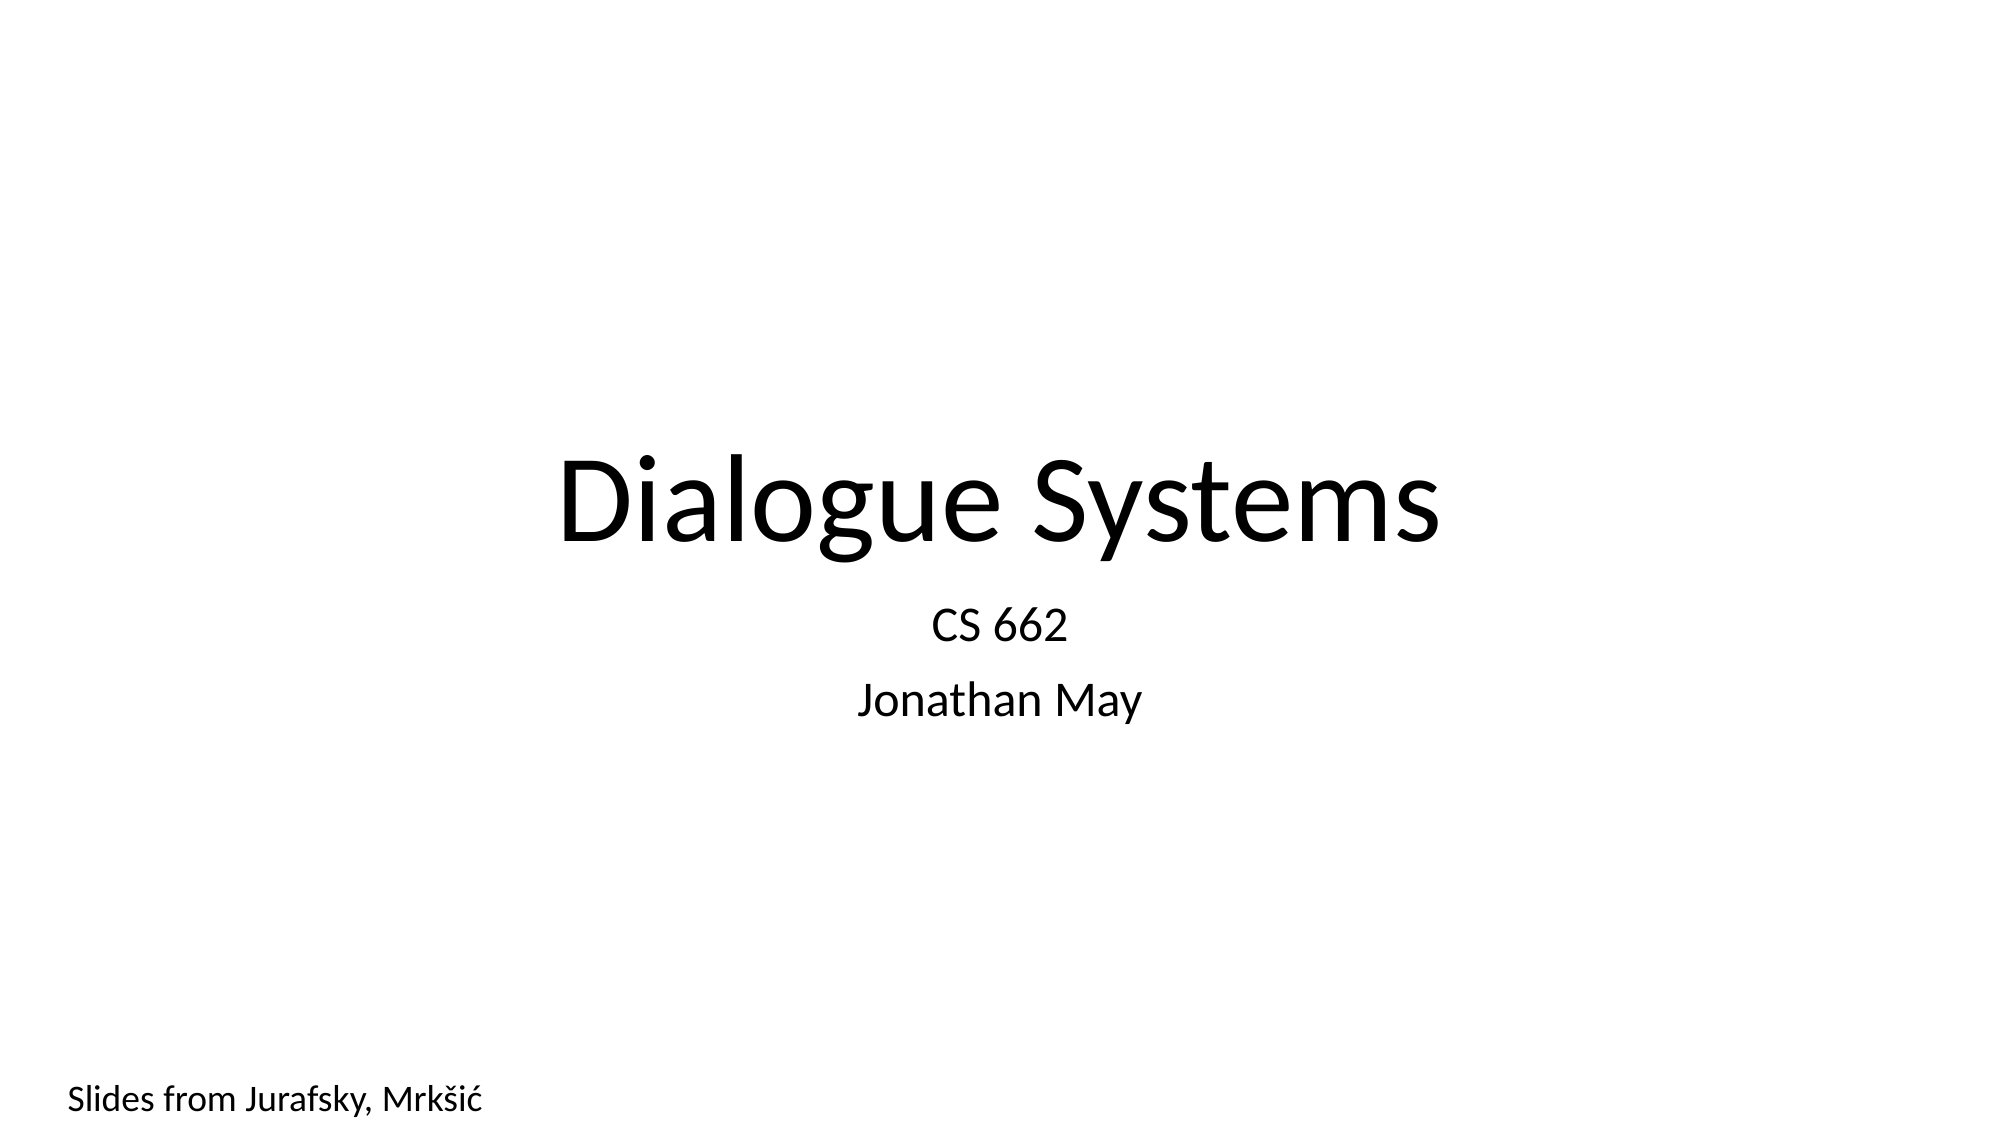

# Dialogue Systems
CS 662
Jonathan May
Slides from Jurafsky, Mrkšić